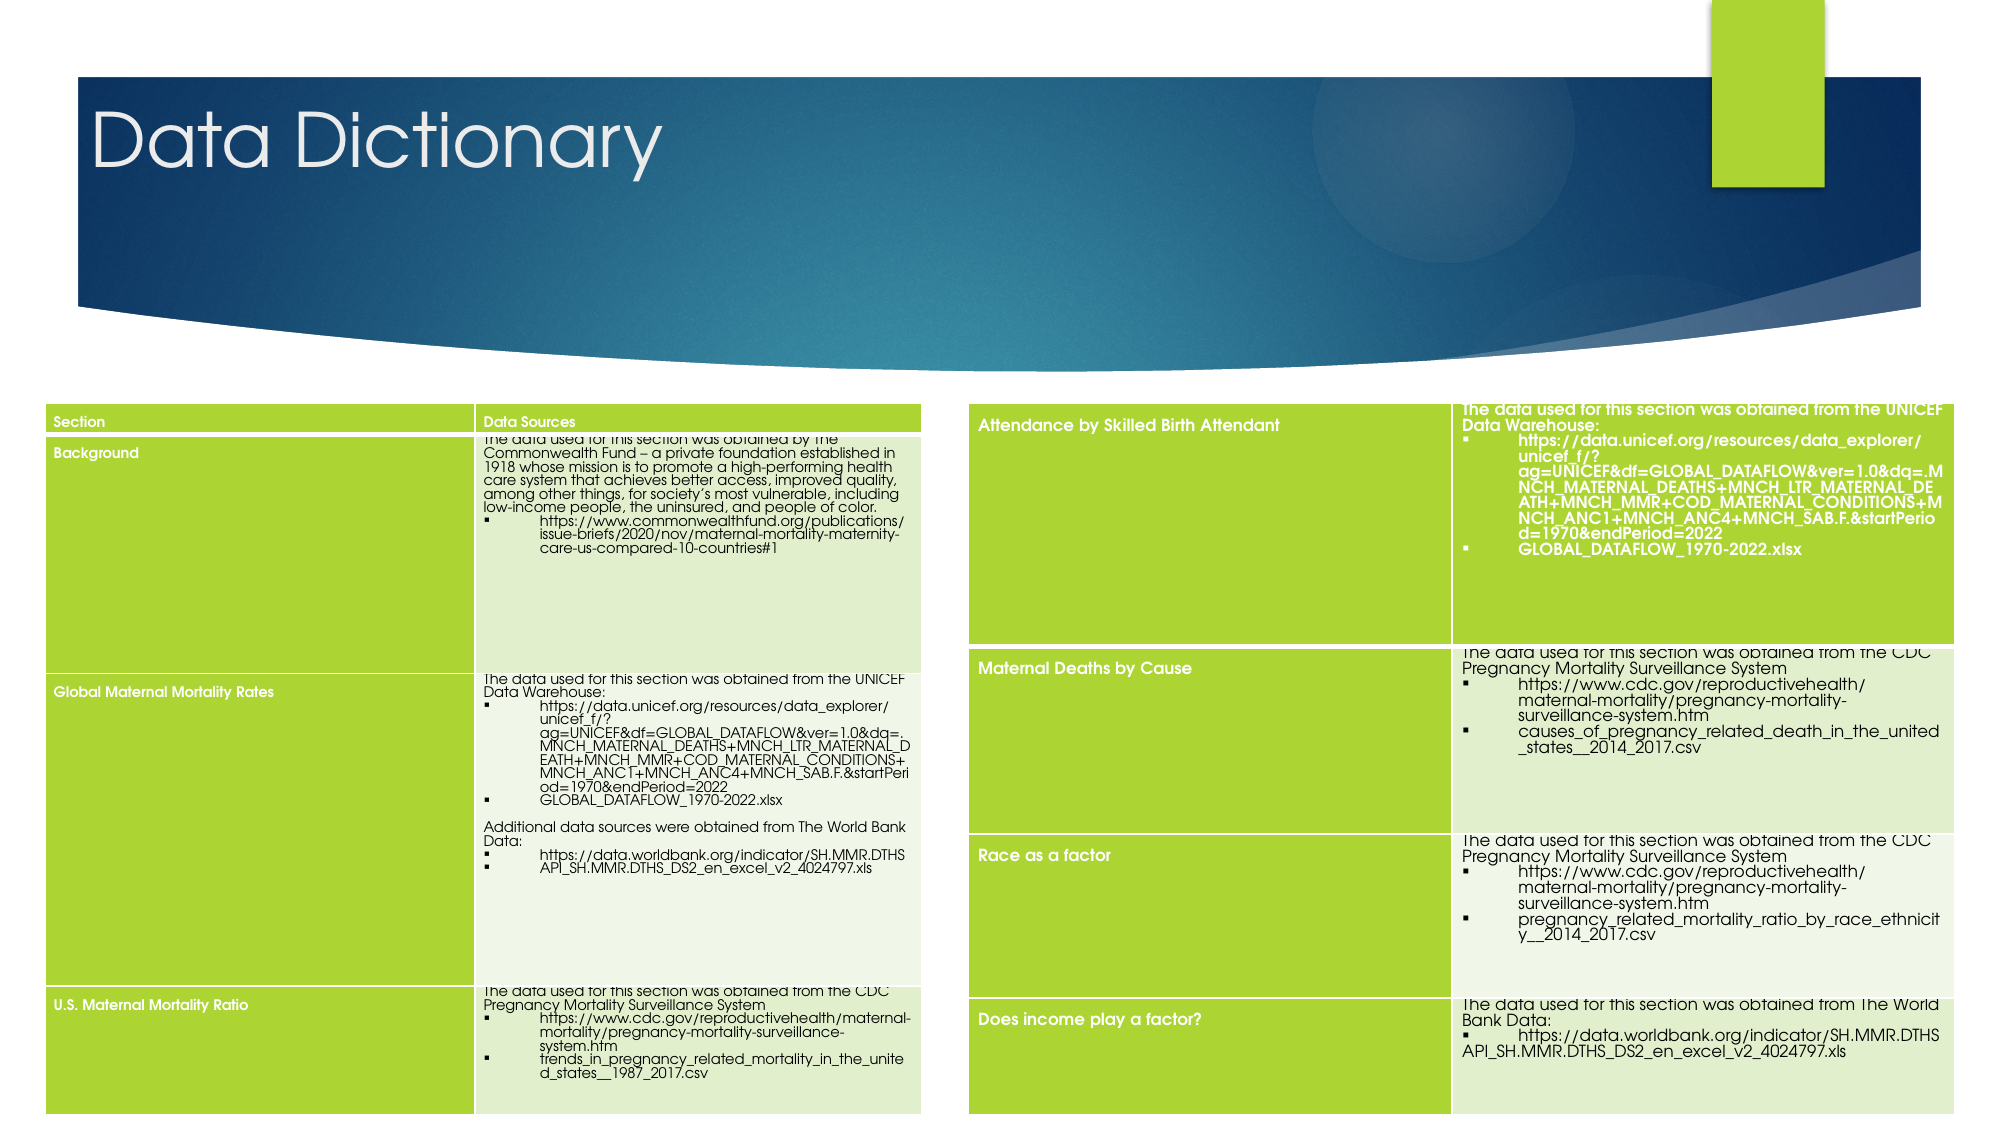

# Data Dictionary
| Section | Data Sources |
| --- | --- |
| Background | The data used for this section was obtained by The Commonwealth Fund – a private foundation established in 1918 whose mission is to promote a high-performing health care system that achieves better access, improved quality, among other things, for society’s most vulnerable, including low-income people, the uninsured, and people of color. https://www.commonwealthfund.org/publications/issue-briefs/2020/nov/maternal-mortality-maternity-care-us-compared-10-countries#1 |
| Global Maternal Mortality Rates | The data used for this section was obtained from the UNICEF Data Warehouse: https://data.unicef.org/resources/data\_explorer/unicef\_f/?ag=UNICEF&df=GLOBAL\_DATAFLOW&ver=1.0&dq=.MNCH\_MATERNAL\_DEATHS+MNCH\_LTR\_MATERNAL\_DEATH+MNCH\_MMR+COD\_MATERNAL\_CONDITIONS+MNCH\_ANC1+MNCH\_ANC4+MNCH\_SAB.F.&startPeriod=1970&endPeriod=2022 GLOBAL\_DATAFLOW\_1970-2022.xlsx   Additional data sources were obtained from The World Bank Data: https://data.worldbank.org/indicator/SH.MMR.DTHS API\_SH.MMR.DTHS\_DS2\_en\_excel\_v2\_4024797.xls |
| U.S. Maternal Mortality Ratio | The data used for this section was obtained from the CDC Pregnancy Mortality Surveillance System https://www.cdc.gov/reproductivehealth/maternal-mortality/pregnancy-mortality-surveillance-system.htm trends\_in\_pregnancy\_related\_mortality\_in\_the\_united\_states\_\_1987\_2017.csv |
| Attendance by Skilled Birth Attendant | The data used for this section was obtained from the UNICEF Data Warehouse: https://data.unicef.org/resources/data\_explorer/unicef\_f/?ag=UNICEF&df=GLOBAL\_DATAFLOW&ver=1.0&dq=.MNCH\_MATERNAL\_DEATHS+MNCH\_LTR\_MATERNAL\_DEATH+MNCH\_MMR+COD\_MATERNAL\_CONDITIONS+MNCH\_ANC1+MNCH\_ANC4+MNCH\_SAB.F.&startPeriod=1970&endPeriod=2022 GLOBAL\_DATAFLOW\_1970-2022.xlsx |
| --- | --- |
| Maternal Deaths by Cause | The data used for this section was obtained from the CDC Pregnancy Mortality Surveillance System https://www.cdc.gov/reproductivehealth/maternal-mortality/pregnancy-mortality-surveillance-system.htm causes\_of\_pregnancy\_related\_death\_in\_the\_united\_states\_\_2014\_2017.csv |
| Race as a factor | The data used for this section was obtained from the CDC Pregnancy Mortality Surveillance System https://www.cdc.gov/reproductivehealth/maternal-mortality/pregnancy-mortality-surveillance-system.htm pregnancy\_related\_mortality\_ratio\_by\_race\_ethnicity\_\_2014\_2017.csv |
| Does income play a factor? | The data used for this section was obtained from The World Bank Data: https://data.worldbank.org/indicator/SH.MMR.DTHS API\_SH.MMR.DTHS\_DS2\_en\_excel\_v2\_4024797.xls |